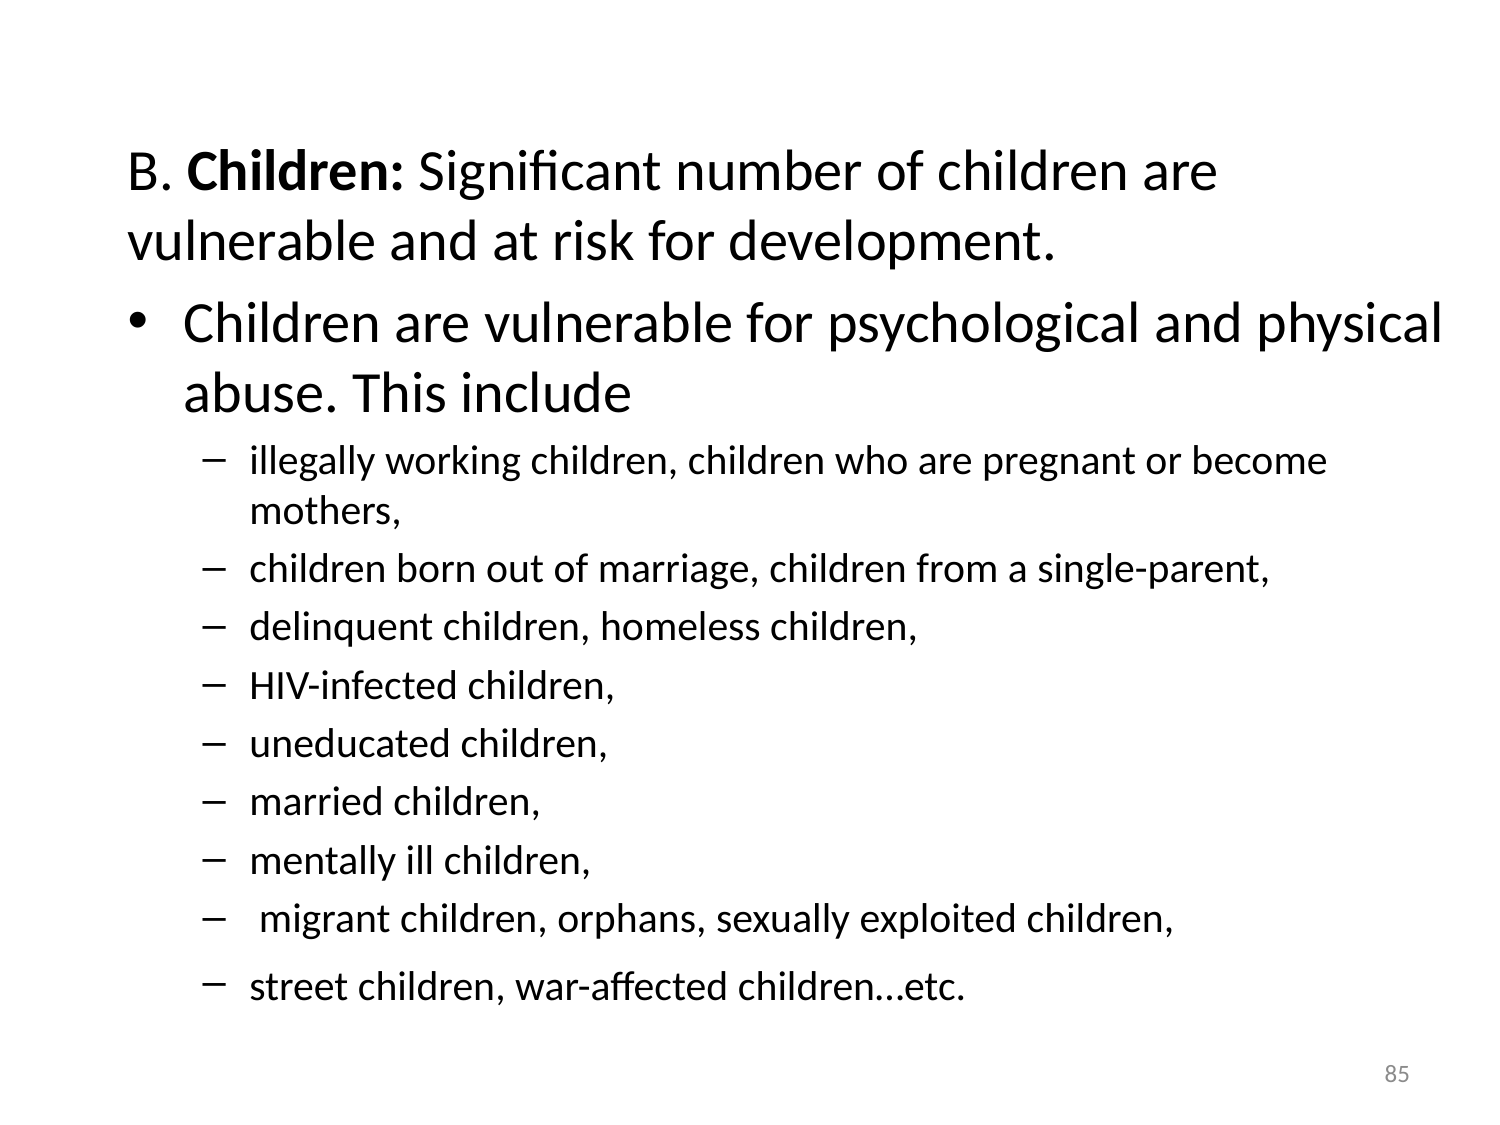

#
B. Children: Significant number of children are vulnerable and at risk for development.
Children are vulnerable for psychological and physical abuse. This include
illegally working children, children who are pregnant or become mothers,
children born out of marriage, children from a single-parent,
delinquent children, homeless children,
HIV-infected children,
uneducated children,
married children,
mentally ill children,
 migrant children, orphans, sexually exploited children,
street children, war-affected children…etc.

85